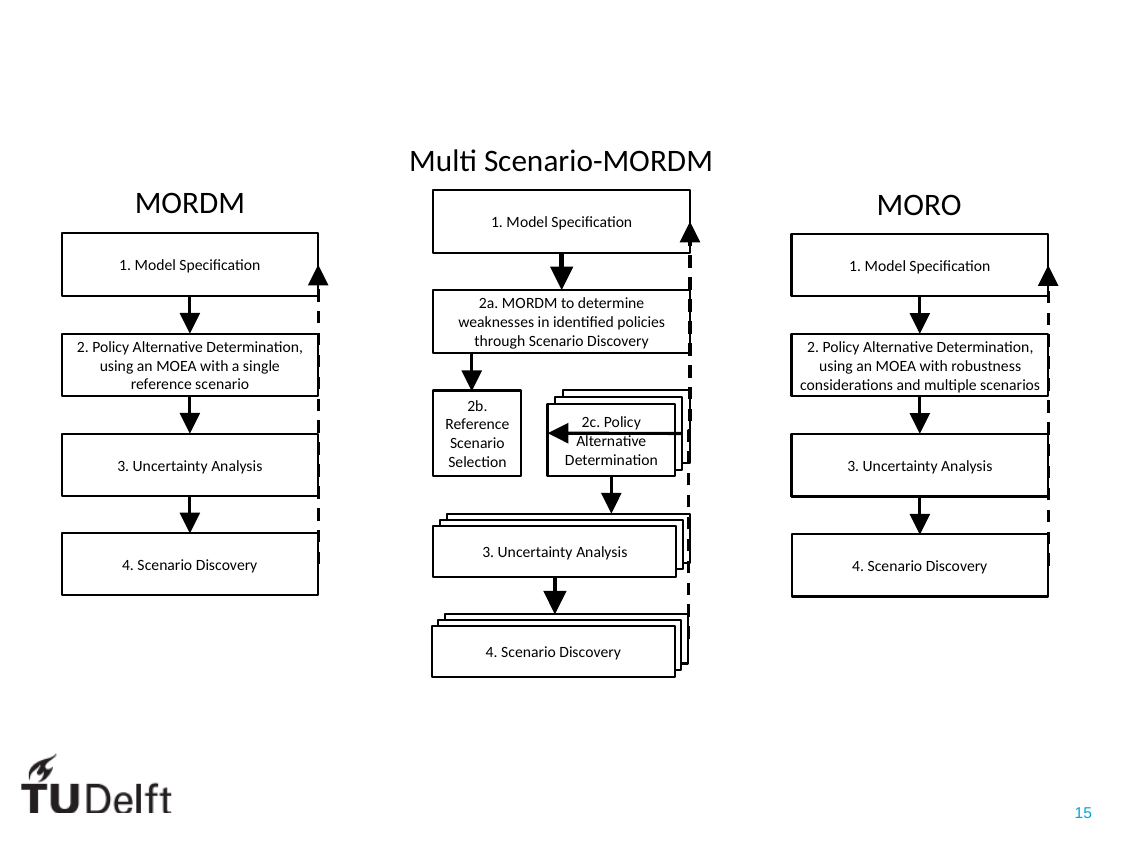

Multi Scenario-MORDM
MORDM
MORO
1. Model Specification
1. Model Specification
1. Model Specification
2a. MORDM to determine weaknesses in identified policies through Scenario Discovery
2. Policy Alternative Determination, using an MOEA with a single
reference scenario
2. Policy Alternative Determination, using an MOEA with robustness considerations and multiple scenarios
2b. Policy Alternative Determination
2b. Reference Scenario Selection
2b. Policy Alternative Determinationç
2c. Policy Alternative Determination
3. Uncertainty Analysis
3. Uncertainty Analysis
3. Computational Experimentation
3. Computational Experimentation
3. Uncertainty Analysis
4. Scenario Discovery
4. Scenario Discovery
3. Computational Experimentation
3. Computational Experimentation
4. Scenario Discovery